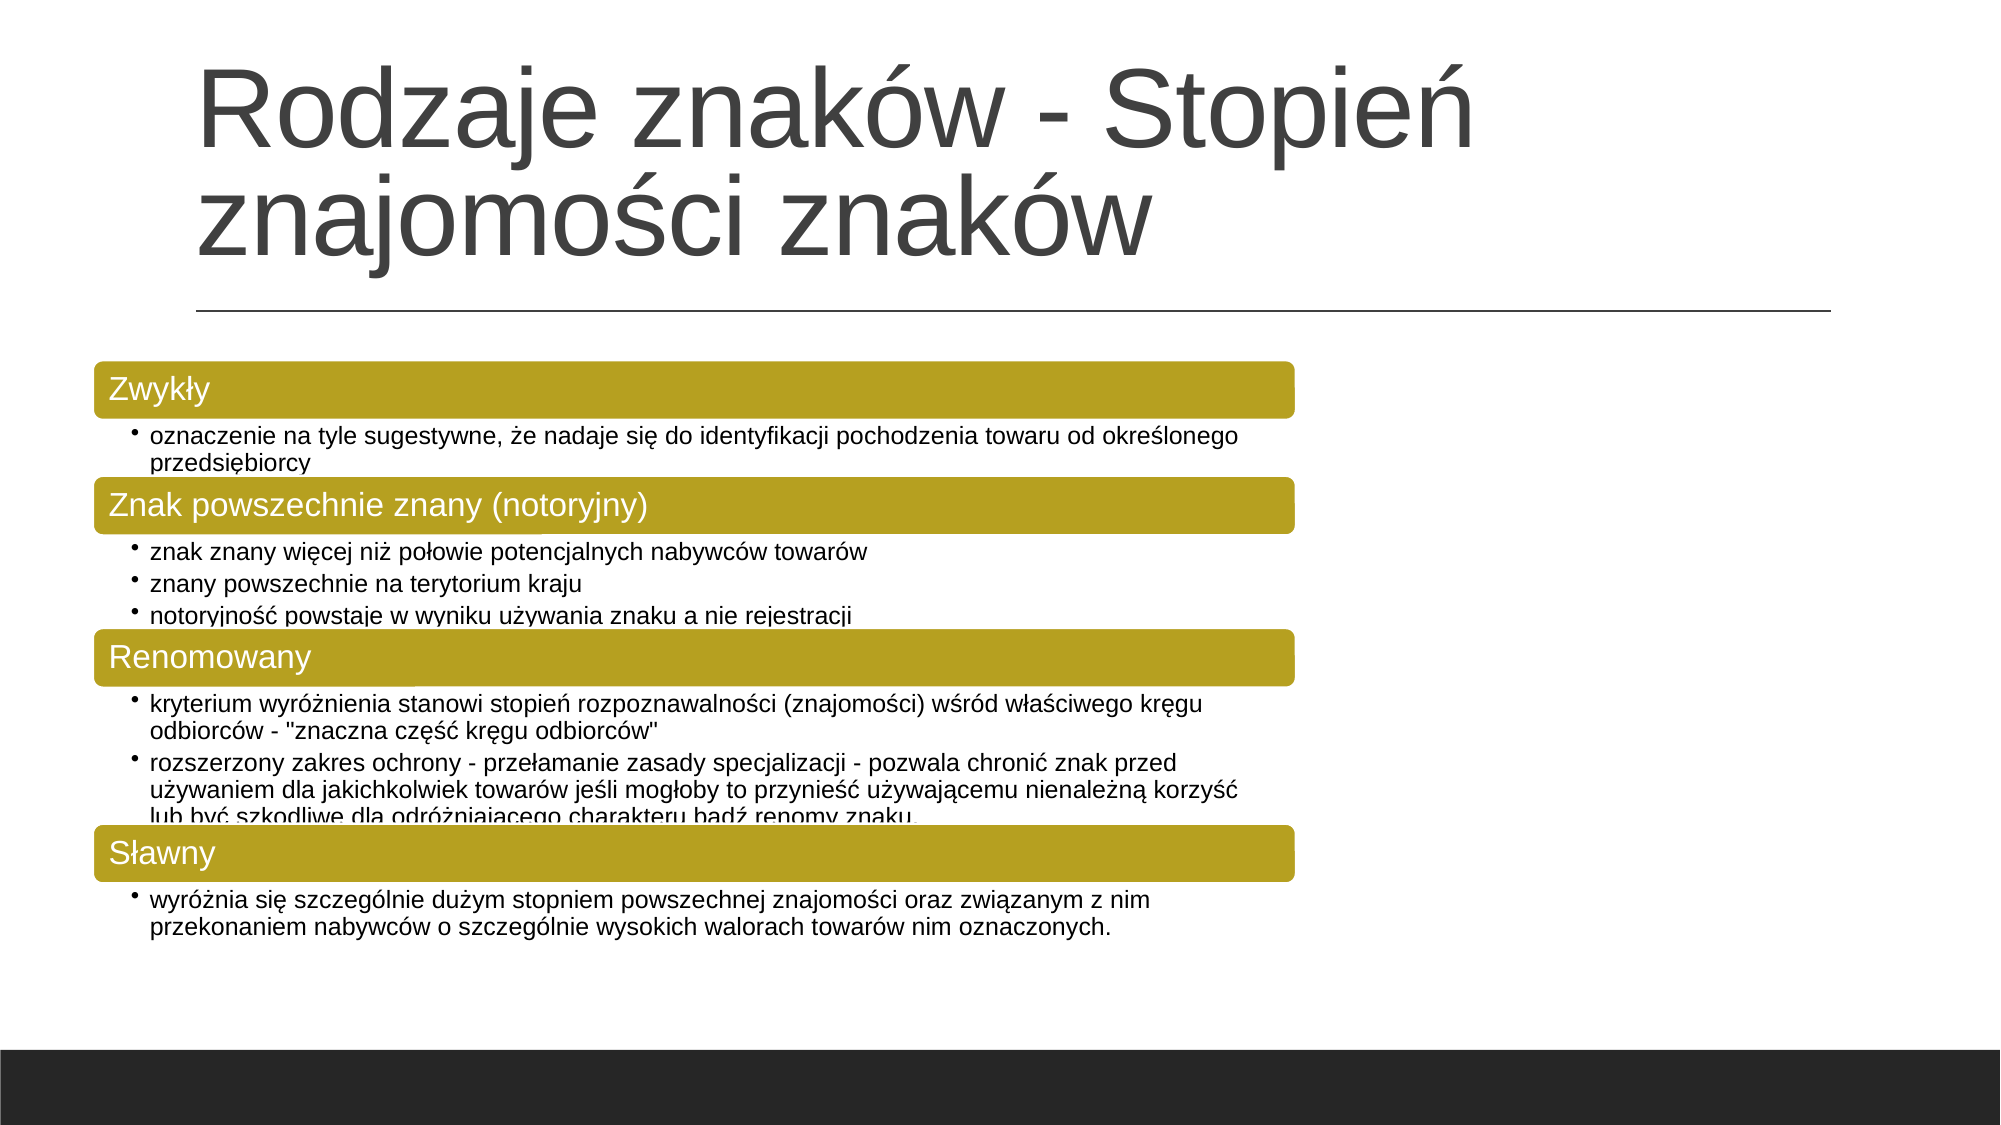

# Rodzaje znaków - Stopień znajomości znaków
Zwykły
oznaczenie na tyle sugestywne, że nadaje się do identyfikacji pochodzenia towaru od określonego przedsiębiorcy
Znak powszechnie znany (notoryjny)
znak znany więcej niż połowie potencjalnych nabywców towarów
znany powszechnie na terytorium kraju
notoryjność powstaje w wyniku używania znaku a nie rejestracji
Renomowany
kryterium wyróżnienia stanowi stopień rozpoznawalności (znajomości) wśród właściwego kręgu odbiorców - "znaczna część kręgu odbiorców"
rozszerzony zakres ochrony - przełamanie zasady specjalizacji - pozwala chronić znak przed używaniem dla jakichkolwiek towarów jeśli mogłoby to przynieść używającemu nienależną korzyść lub być szkodliwe dla odróżniającego charakteru bądź renomy znaku,
Sławny
wyróżnia się szczególnie dużym stopniem powszechnej znajomości oraz związanym z nim przekonaniem nabywców o szczególnie wysokich walorach towarów nim oznaczonych.